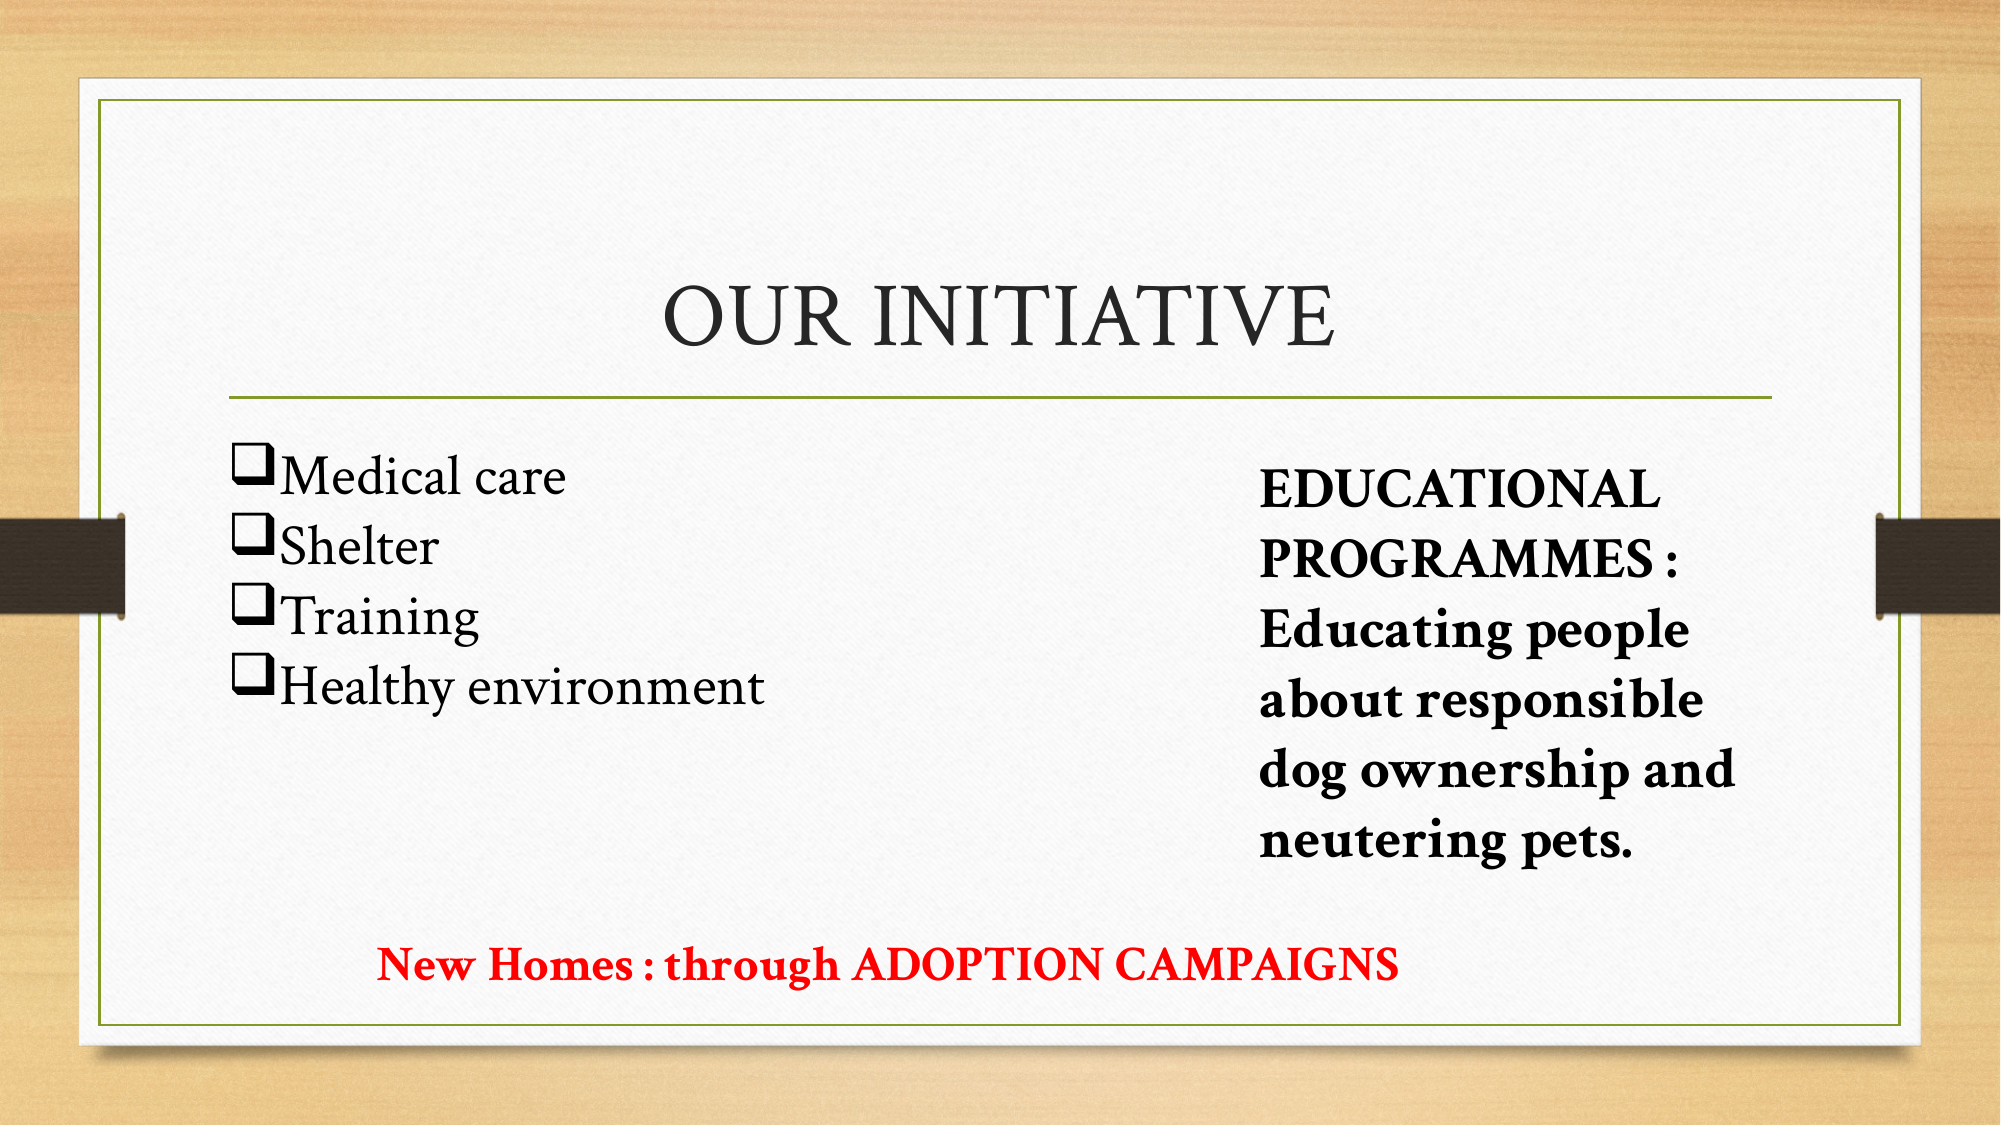

# OUR INITIATIVE
Medical care
Shelter
Training
Healthy environment

EDUCATIONAL PROGRAMMES : Educating people about responsible dog ownership and neutering pets.
New Homes : through ADOPTION CAMPAIGNS